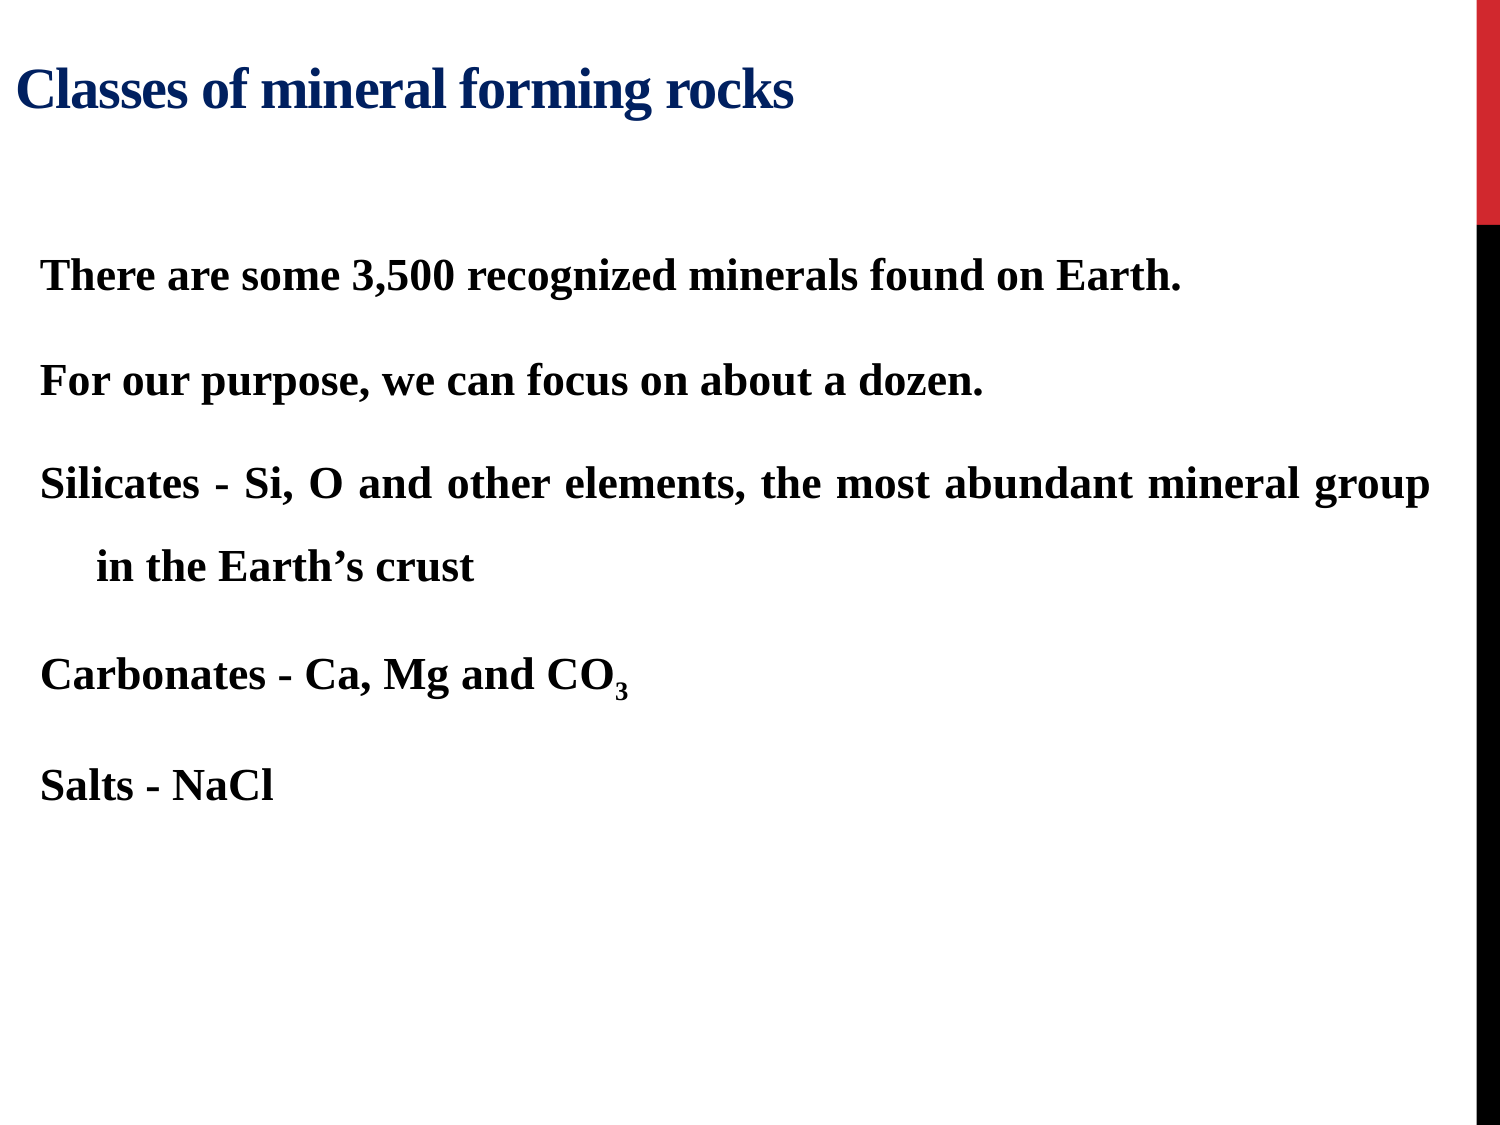

# Classes of mineral forming rocks
There are some 3,500 recognized minerals found on Earth.
For our purpose, we can focus on about a dozen.
Silicates - Si, O and other elements, the most abundant mineral group in the Earth’s crust
Carbonates - Ca, Mg and CO3
Salts - NaCl